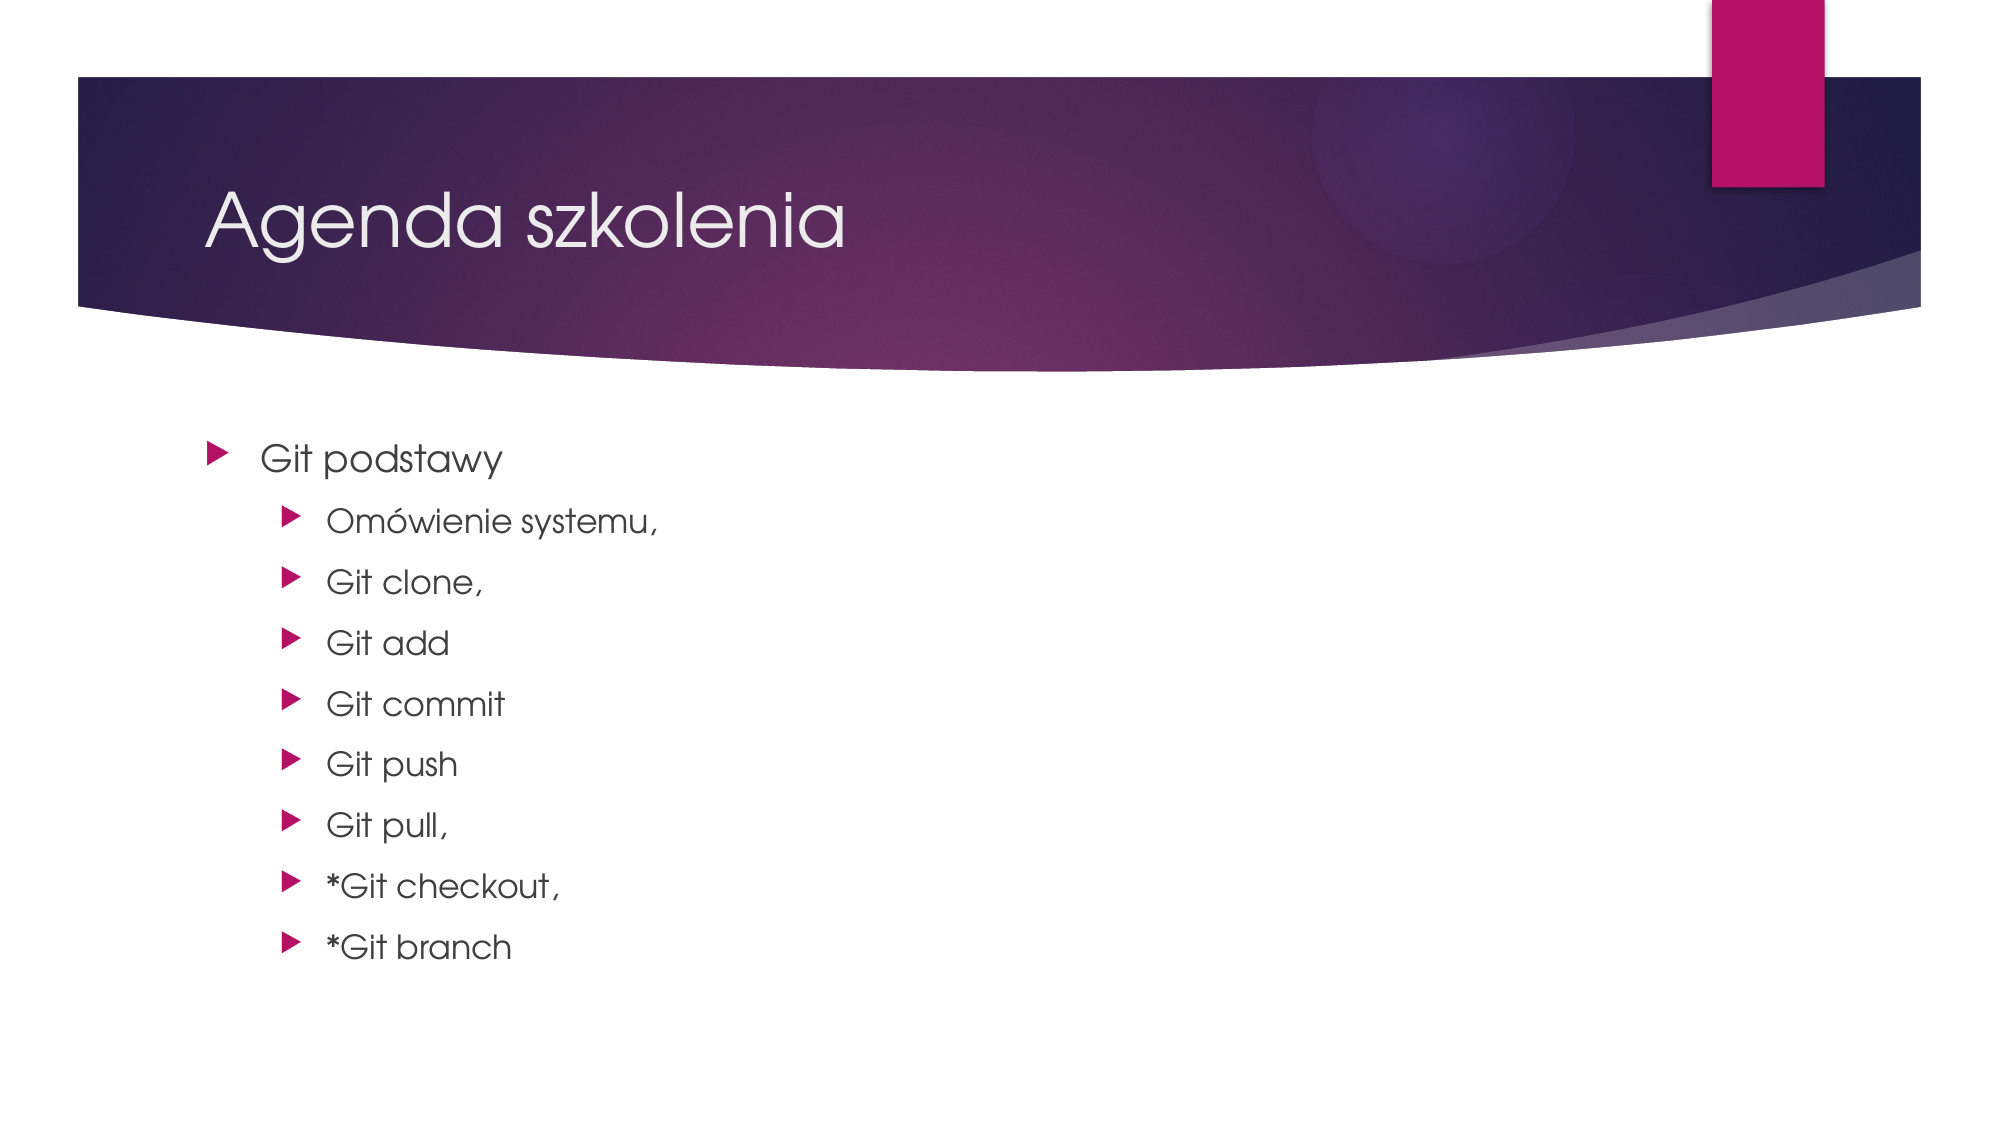

# Agenda szkolenia
Git podstawy
Omówienie systemu,
Git clone,
Git add
Git commit
Git push
Git pull,
*Git checkout,
*Git branch